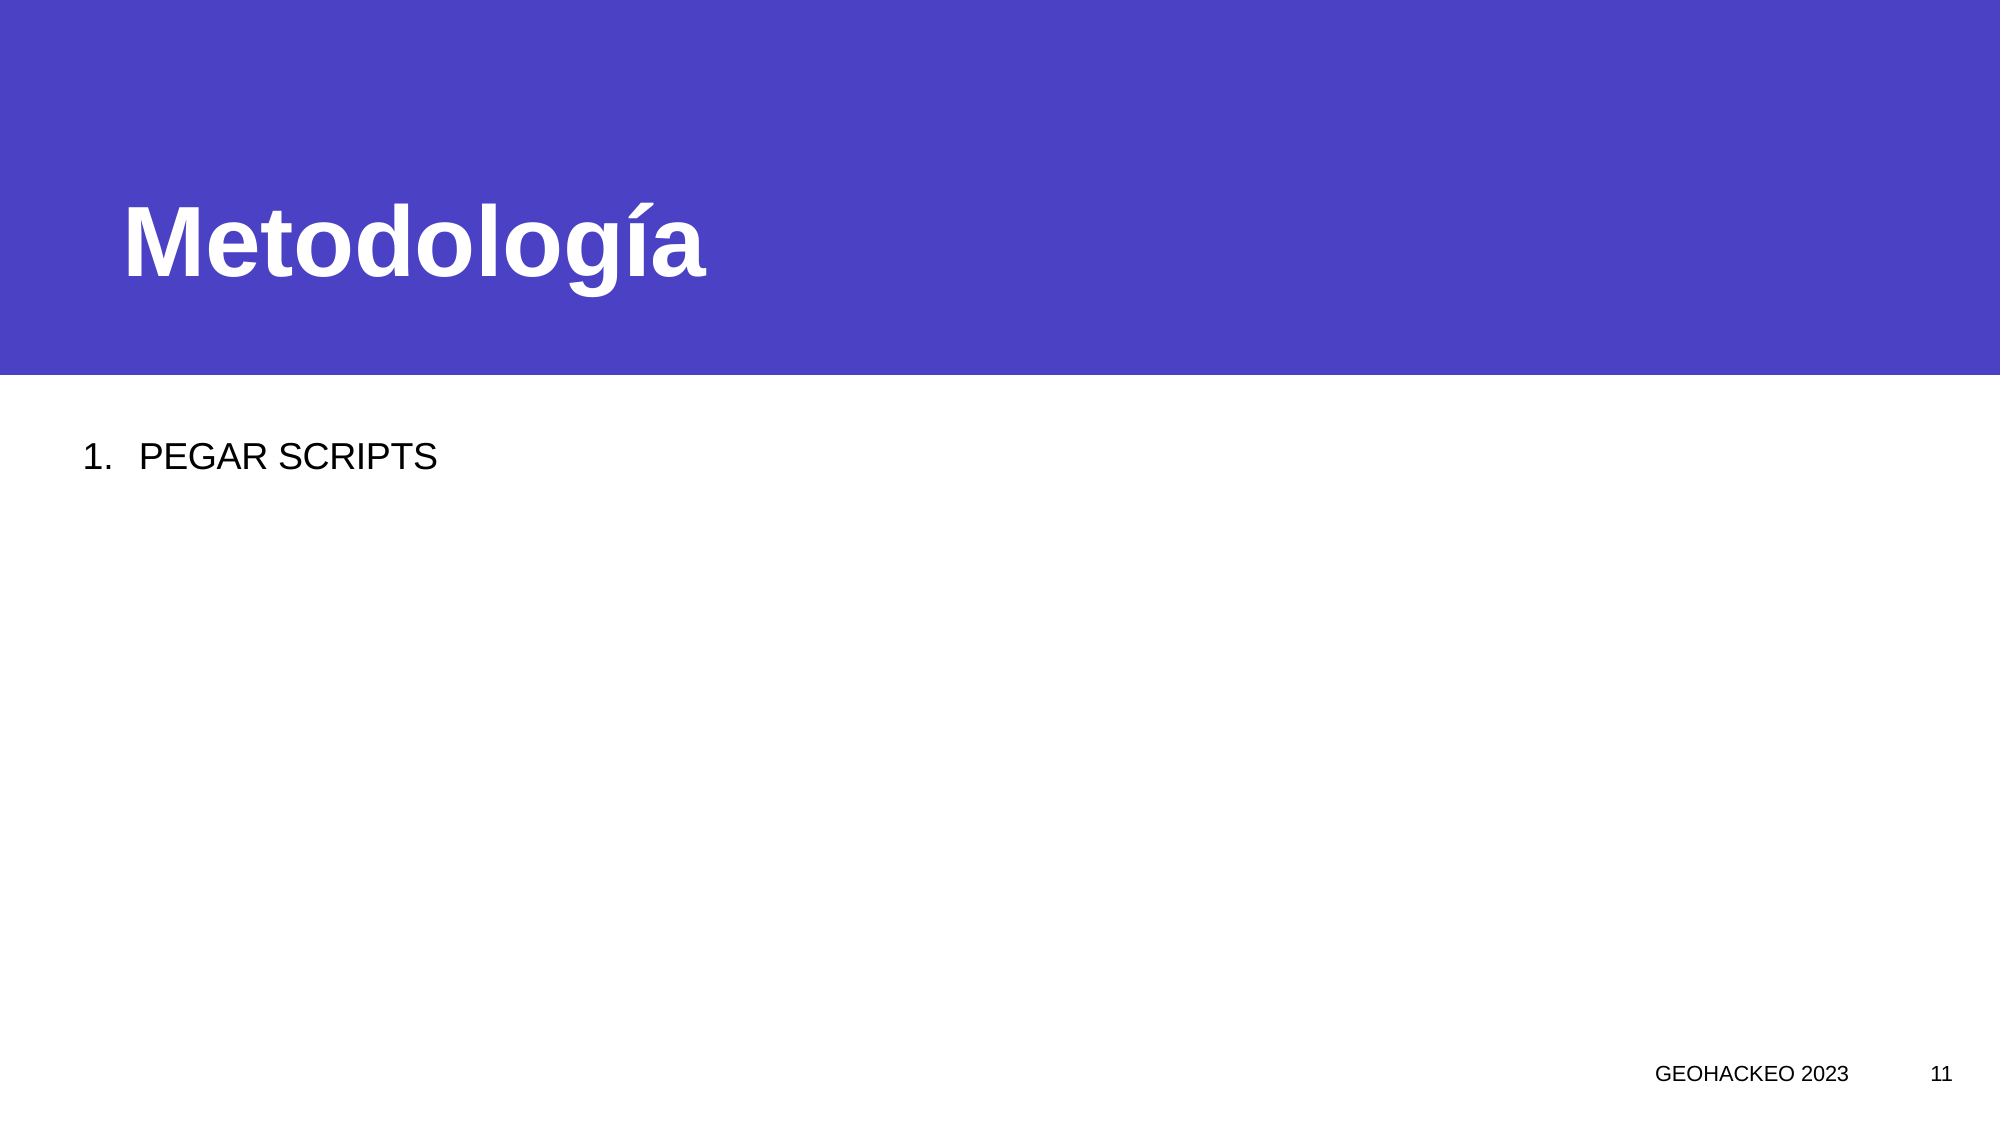

# Metodología
PEGAR SCRIPTS

GEOHACKEO 2023
Presentation title
11